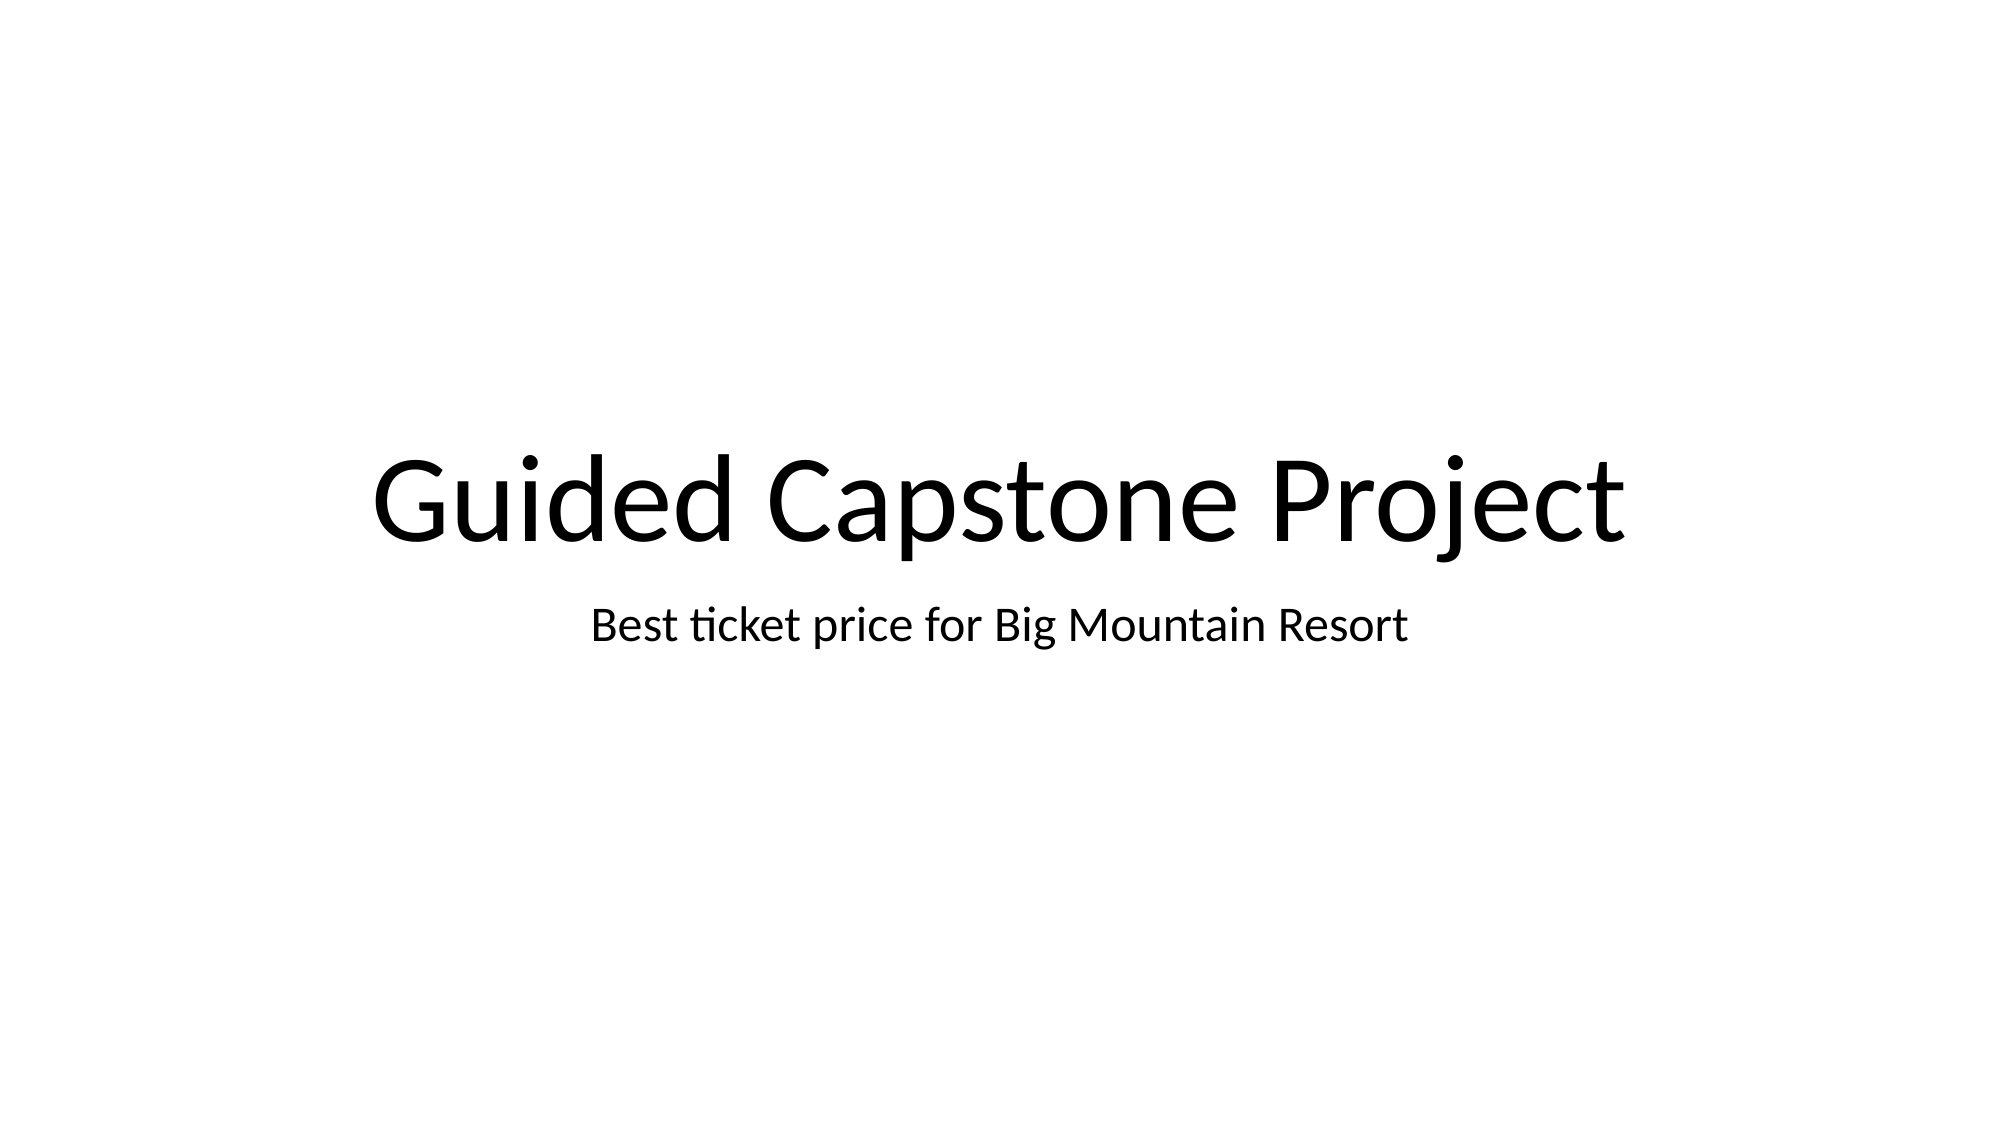

# Guided Capstone Project
Best ticket price for Big Mountain Resort